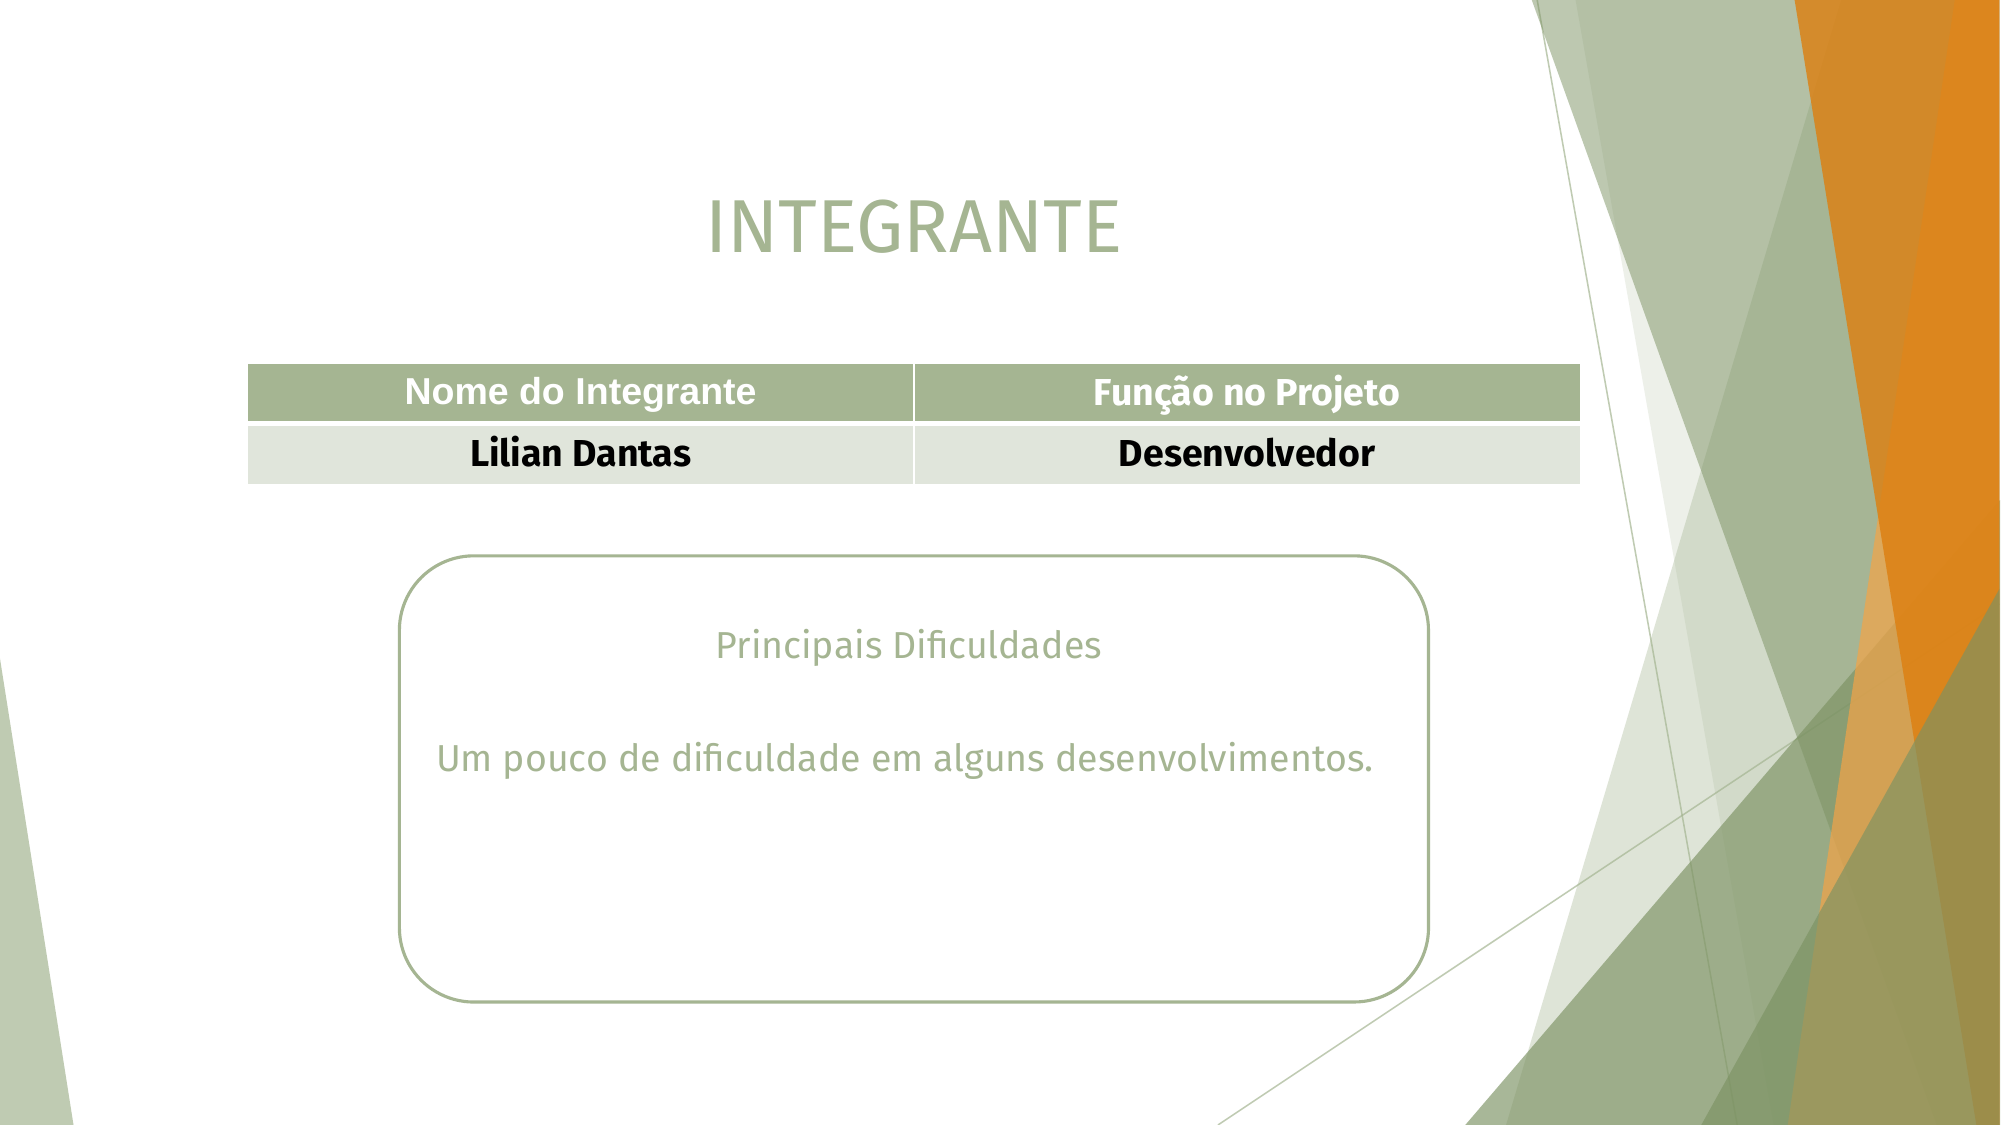

# INTEGRANTE
| Nome do Integrante | Função no Projeto |
| --- | --- |
| Lilian Dantas | Desenvolvedor |
Principais Dificuldades

Um pouco de dificuldade em alguns desenvolvimentos.